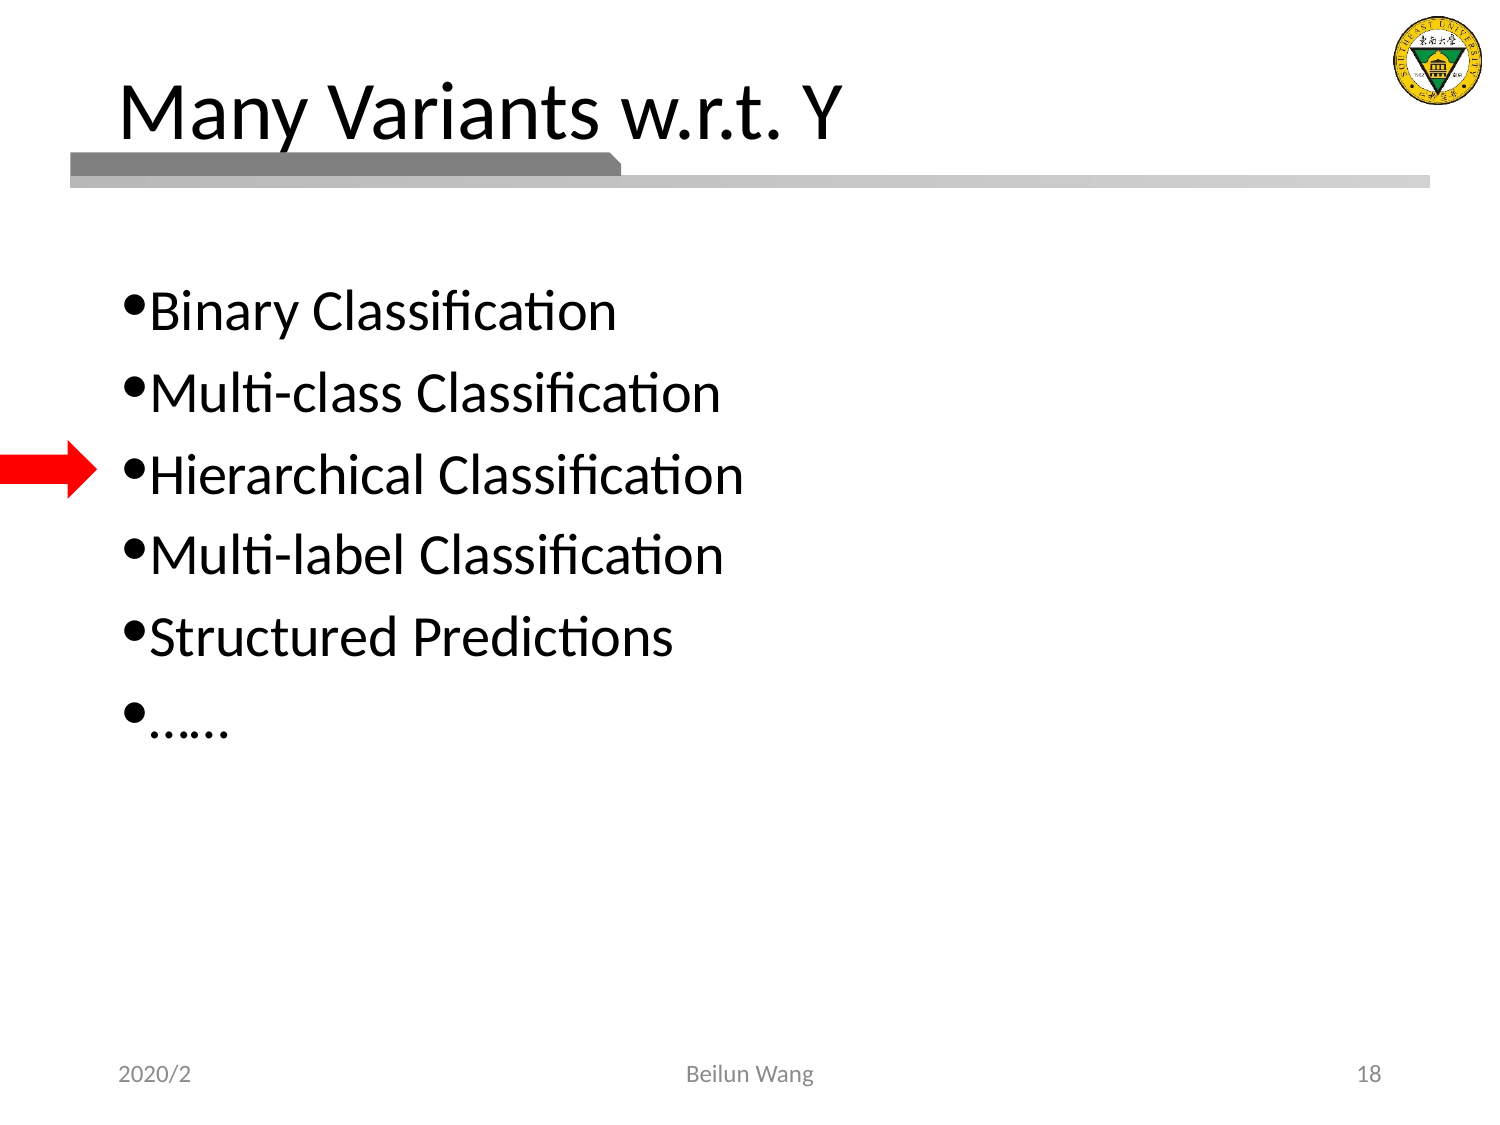

# Many Variants w.r.t. Y
Binary Classification
Multi-class Classification
Hierarchical Classification
Multi-label Classification
Structured Predictions
……

2020/2
Beilun Wang
18